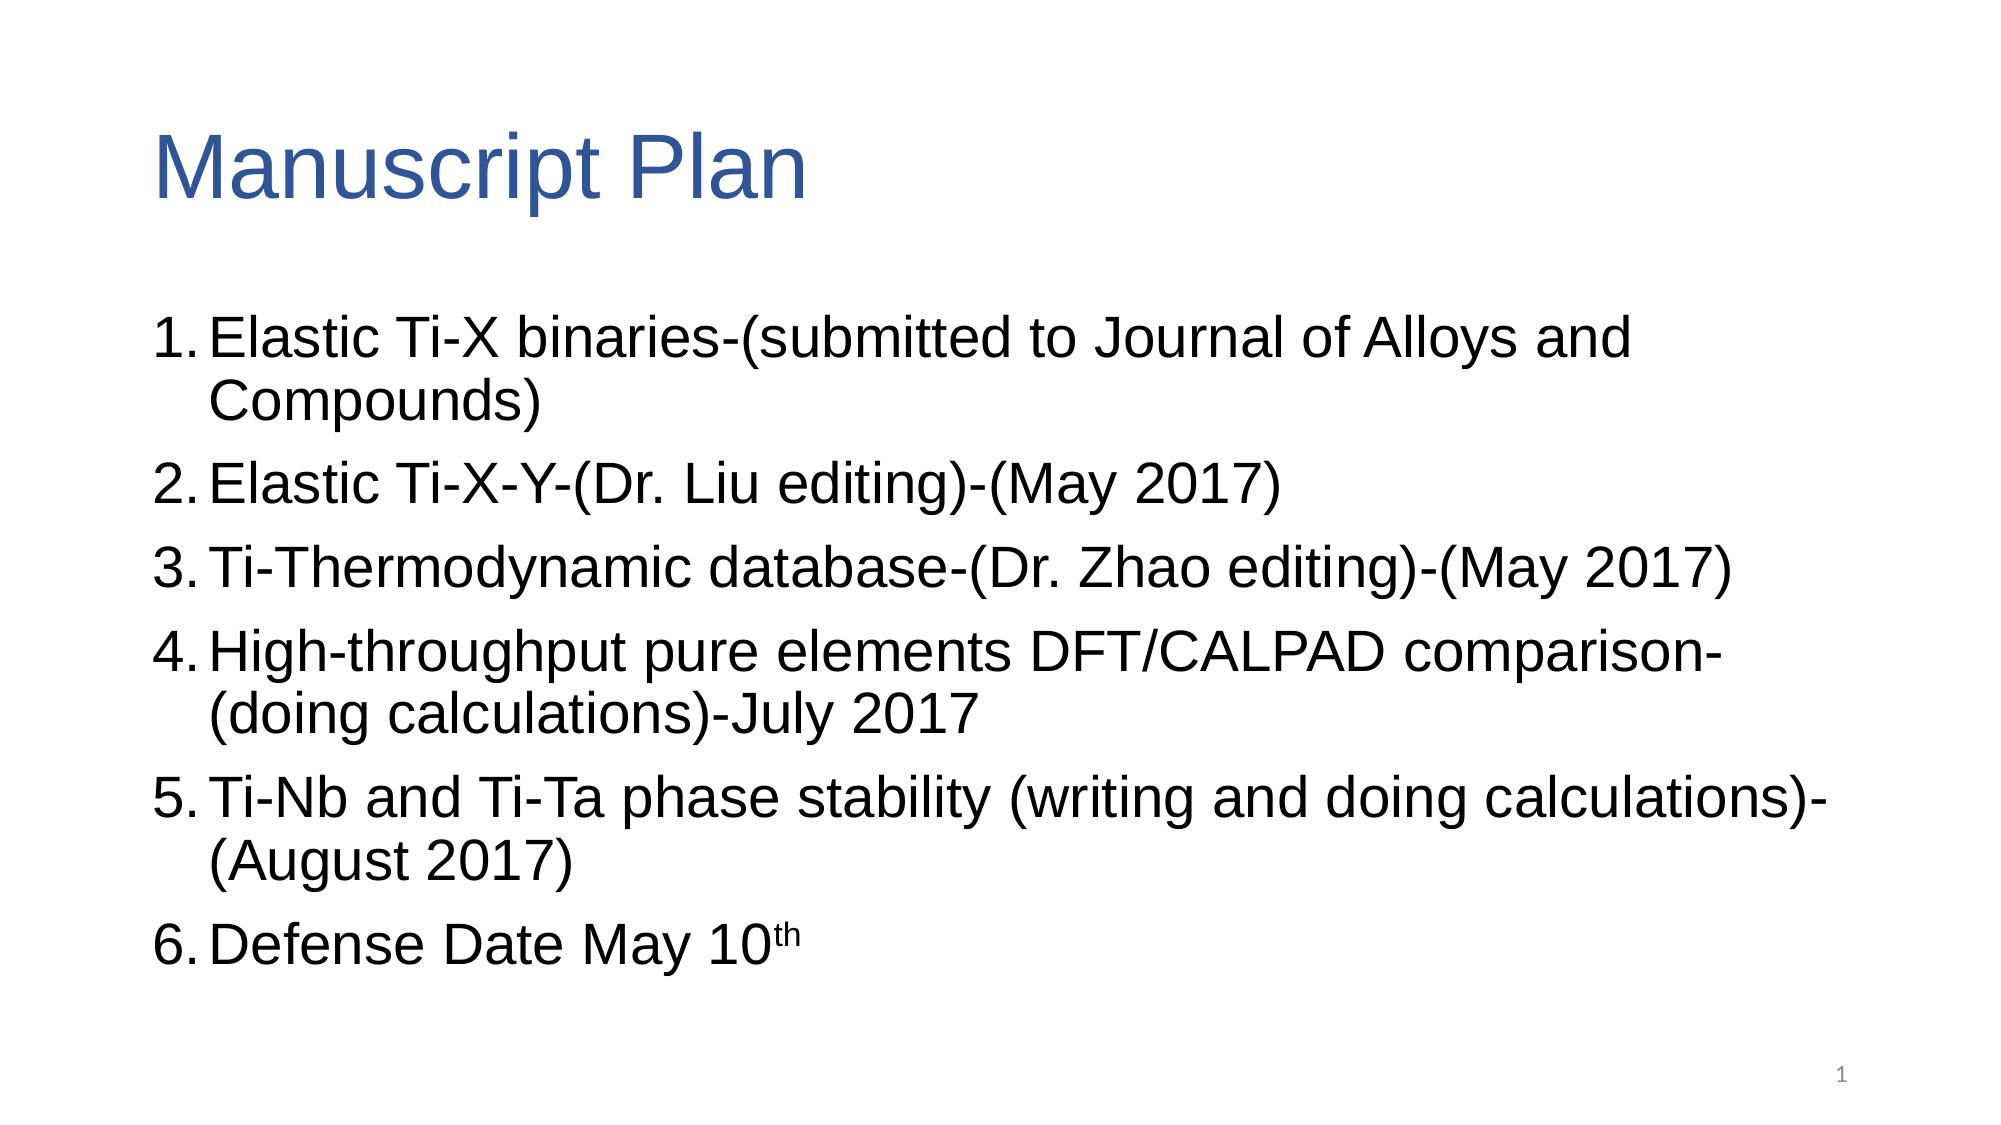

# Manuscript Plan
Elastic Ti-X binaries-(submitted to Journal of Alloys and Compounds)
Elastic Ti-X-Y-(Dr. Liu editing)-(May 2017)
Ti-Thermodynamic database-(Dr. Zhao editing)-(May 2017)
High-throughput pure elements DFT/CALPAD comparison-(doing calculations)-July 2017
Ti-Nb and Ti-Ta phase stability (writing and doing calculations)- (August 2017)
Defense Date May 10th
1